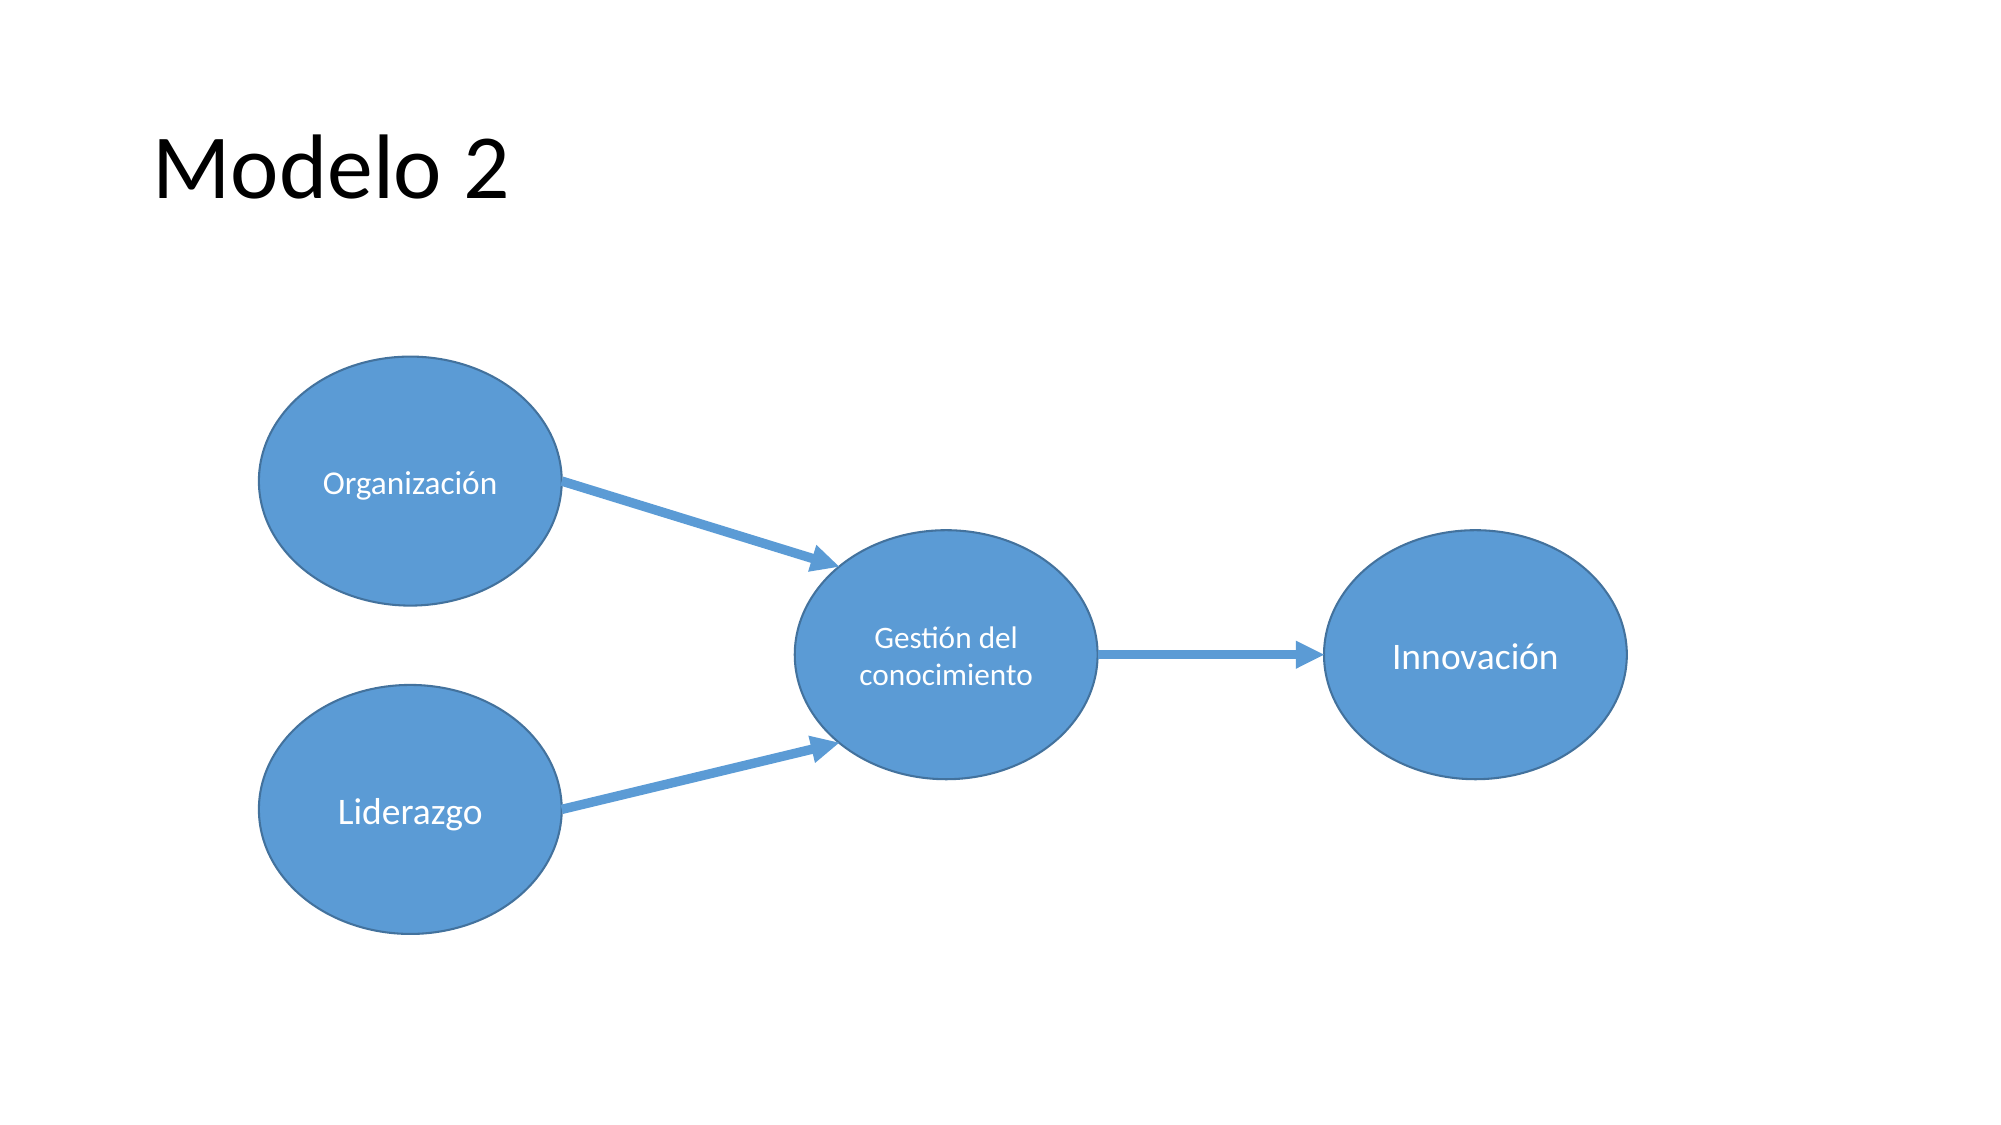

# Modelo 2
Organización
Innovación
Gestión del conocimiento
Liderazgo